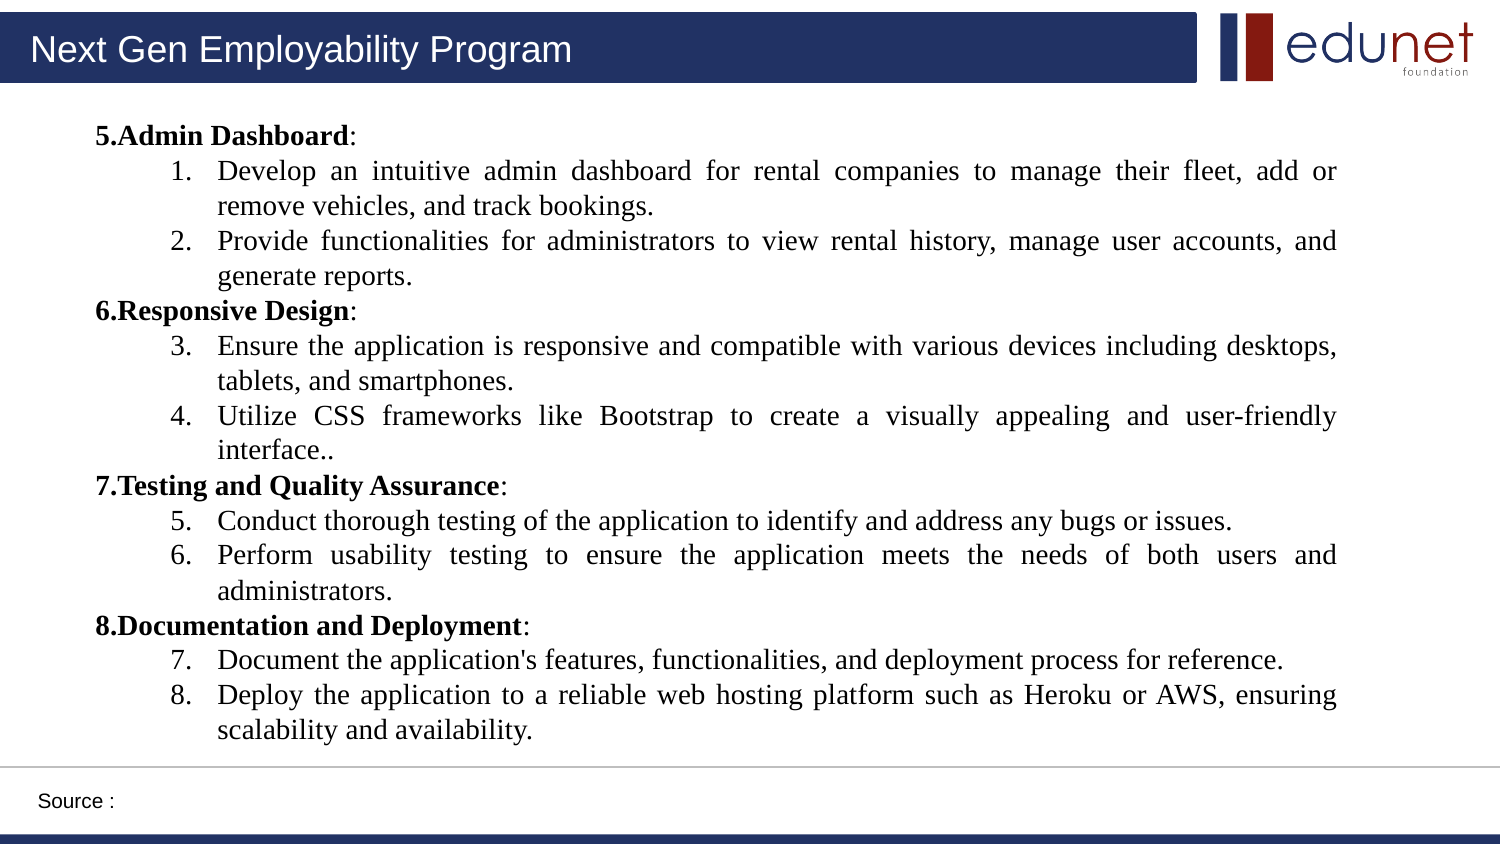

5.Admin Dashboard:
Develop an intuitive admin dashboard for rental companies to manage their fleet, add or remove vehicles, and track bookings.
Provide functionalities for administrators to view rental history, manage user accounts, and generate reports.
6.Responsive Design:
Ensure the application is responsive and compatible with various devices including desktops, tablets, and smartphones.
Utilize CSS frameworks like Bootstrap to create a visually appealing and user-friendly interface..
7.Testing and Quality Assurance:
Conduct thorough testing of the application to identify and address any bugs or issues.
Perform usability testing to ensure the application meets the needs of both users and administrators.
8.Documentation and Deployment:
Document the application's features, functionalities, and deployment process for reference.
Deploy the application to a reliable web hosting platform such as Heroku or AWS, ensuring scalability and availability.

Source :